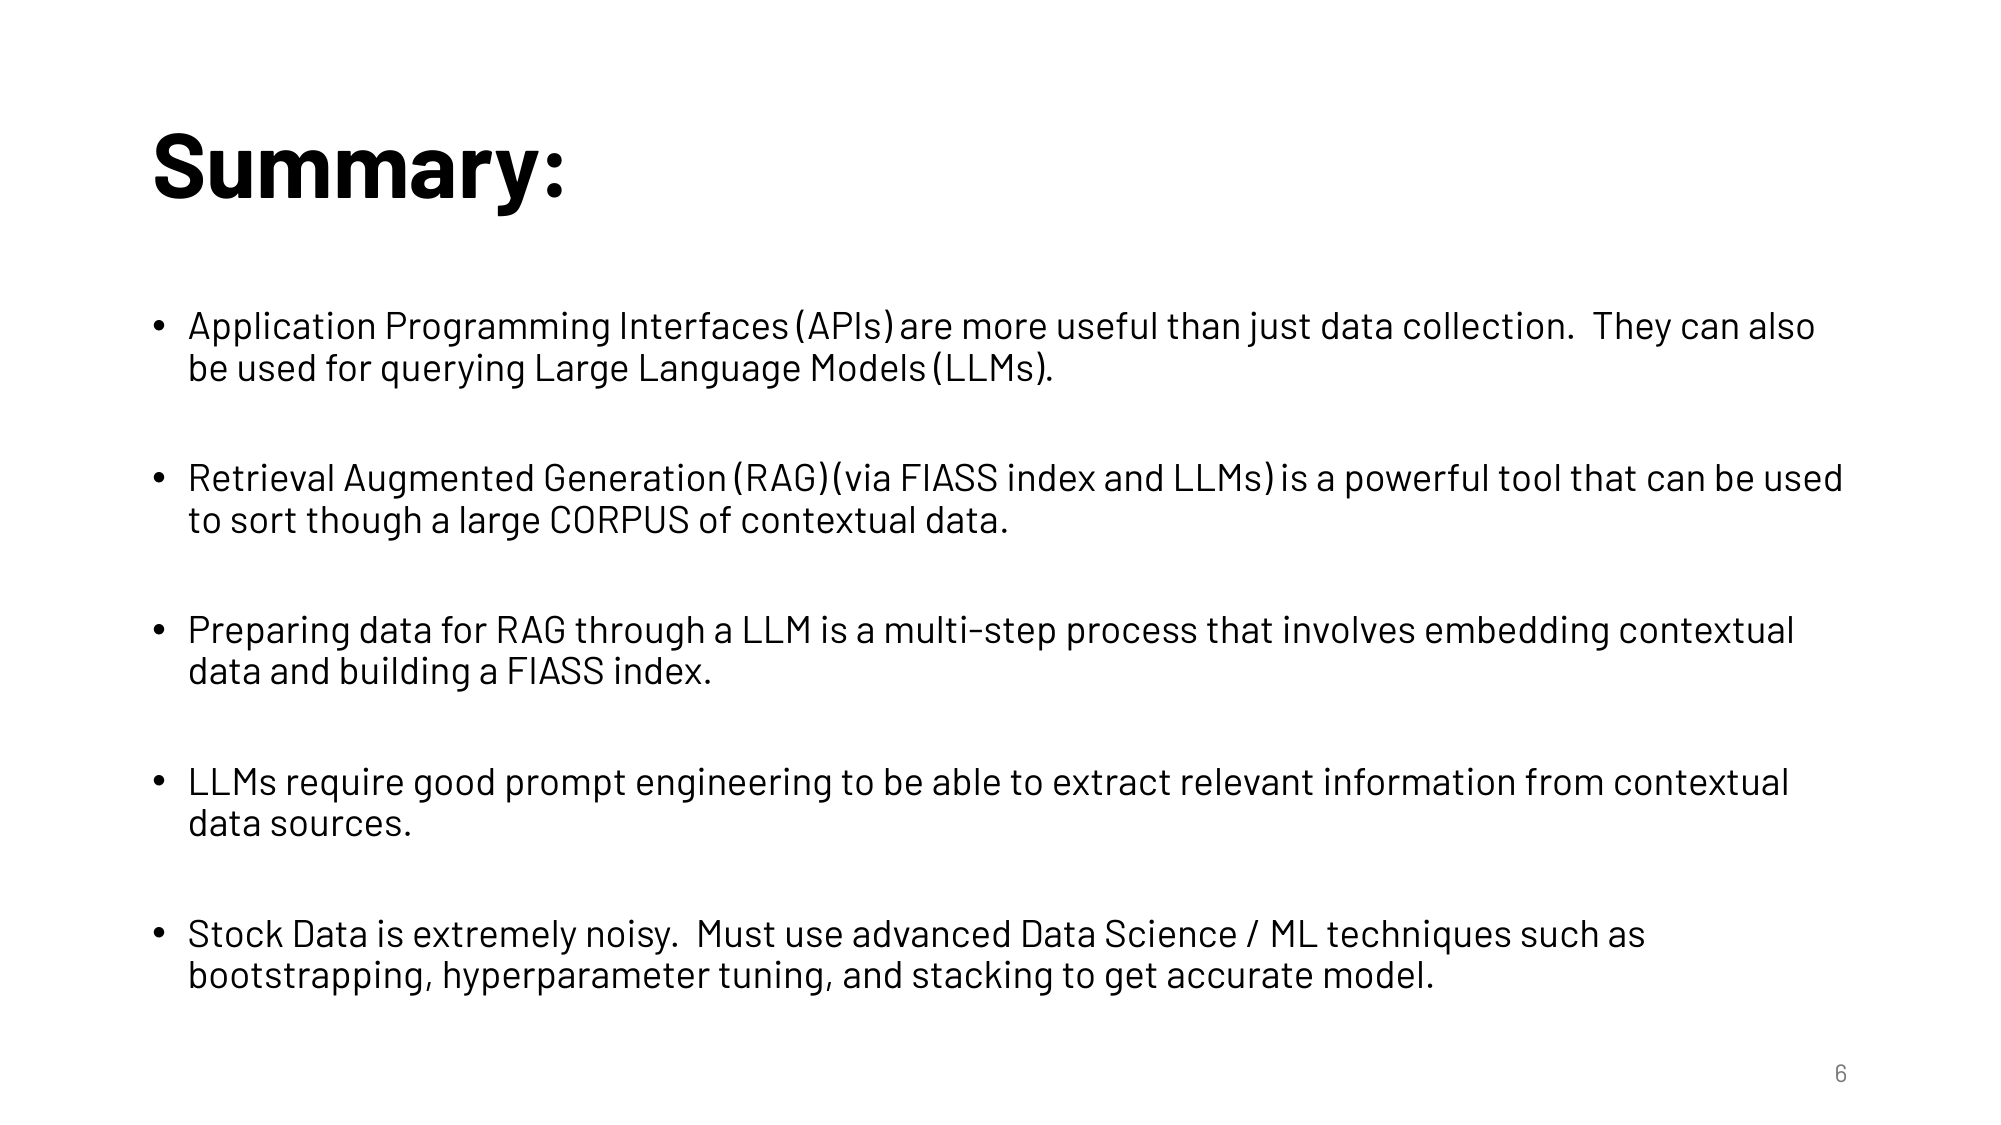

# Summary:
Application Programming Interfaces (APIs) are more useful than just data collection.  They can also be used for querying Large Language Models (LLMs).

Retrieval Augmented Generation (RAG) (via FIASS index and LLMs) is a powerful tool that can be used to sort though a large CORPUS of contextual data.

Preparing data for RAG through a LLM is a multi-step process that involves embedding contextual data and building a FIASS index.

LLMs require good prompt engineering to be able to extract relevant information from contextual data sources.

Stock Data is extremely noisy.  Must use advanced Data Science / ML techniques such as bootstrapping, hyperparameter tuning, and stacking to get accurate model.
6